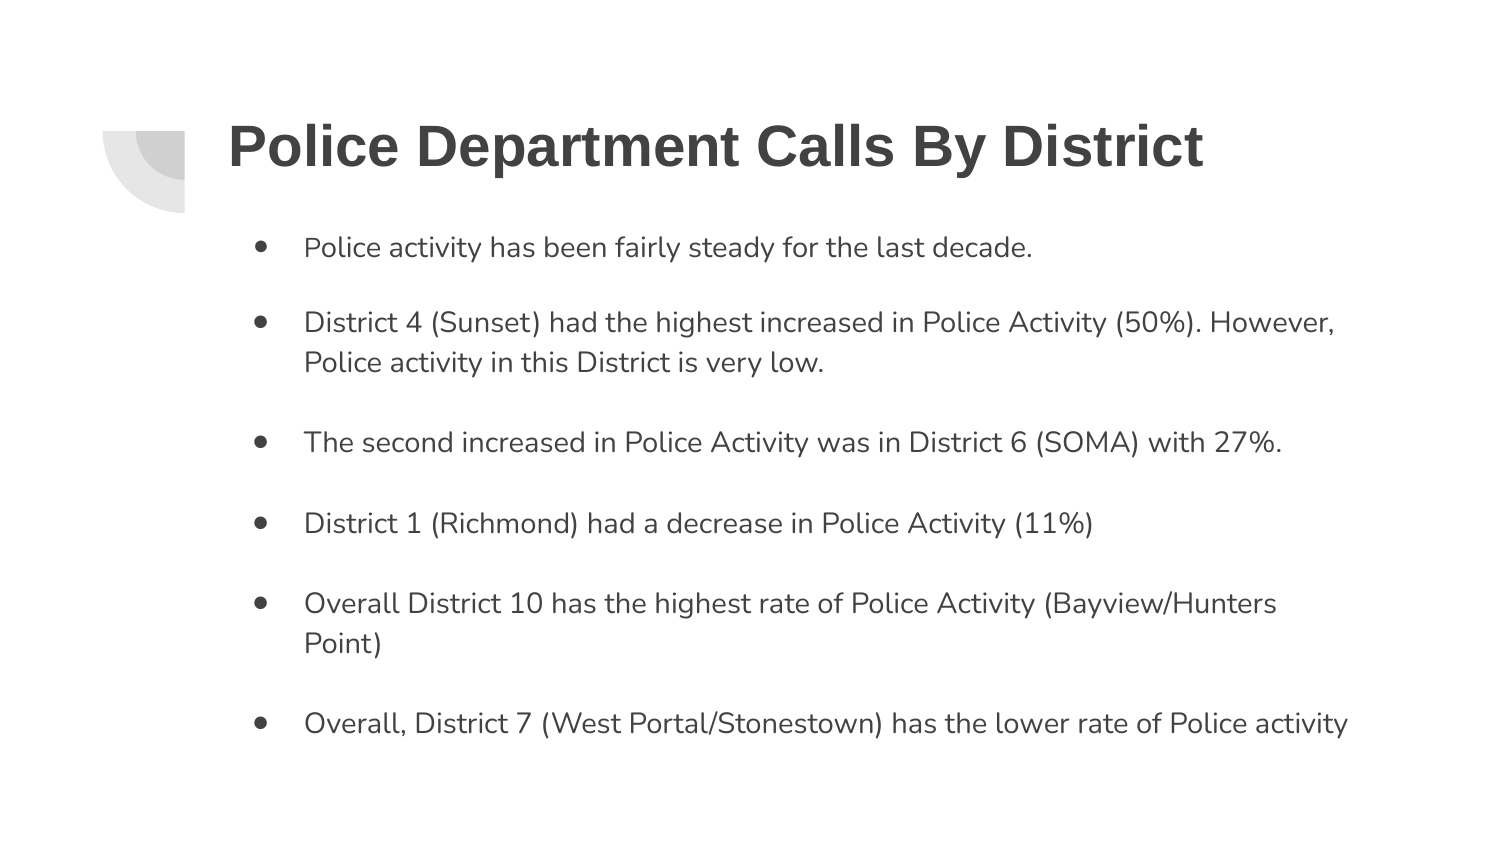

# Police Department Calls By District
Police activity has been fairly steady for the last decade.
District 4 (Sunset) had the highest increased in Police Activity (50%). However, Police activity in this District is very low.
The second increased in Police Activity was in District 6 (SOMA) with 27%.
District 1 (Richmond) had a decrease in Police Activity (11%)
Overall District 10 has the highest rate of Police Activity (Bayview/Hunters Point)
Overall, District 7 (West Portal/Stonestown) has the lower rate of Police activity